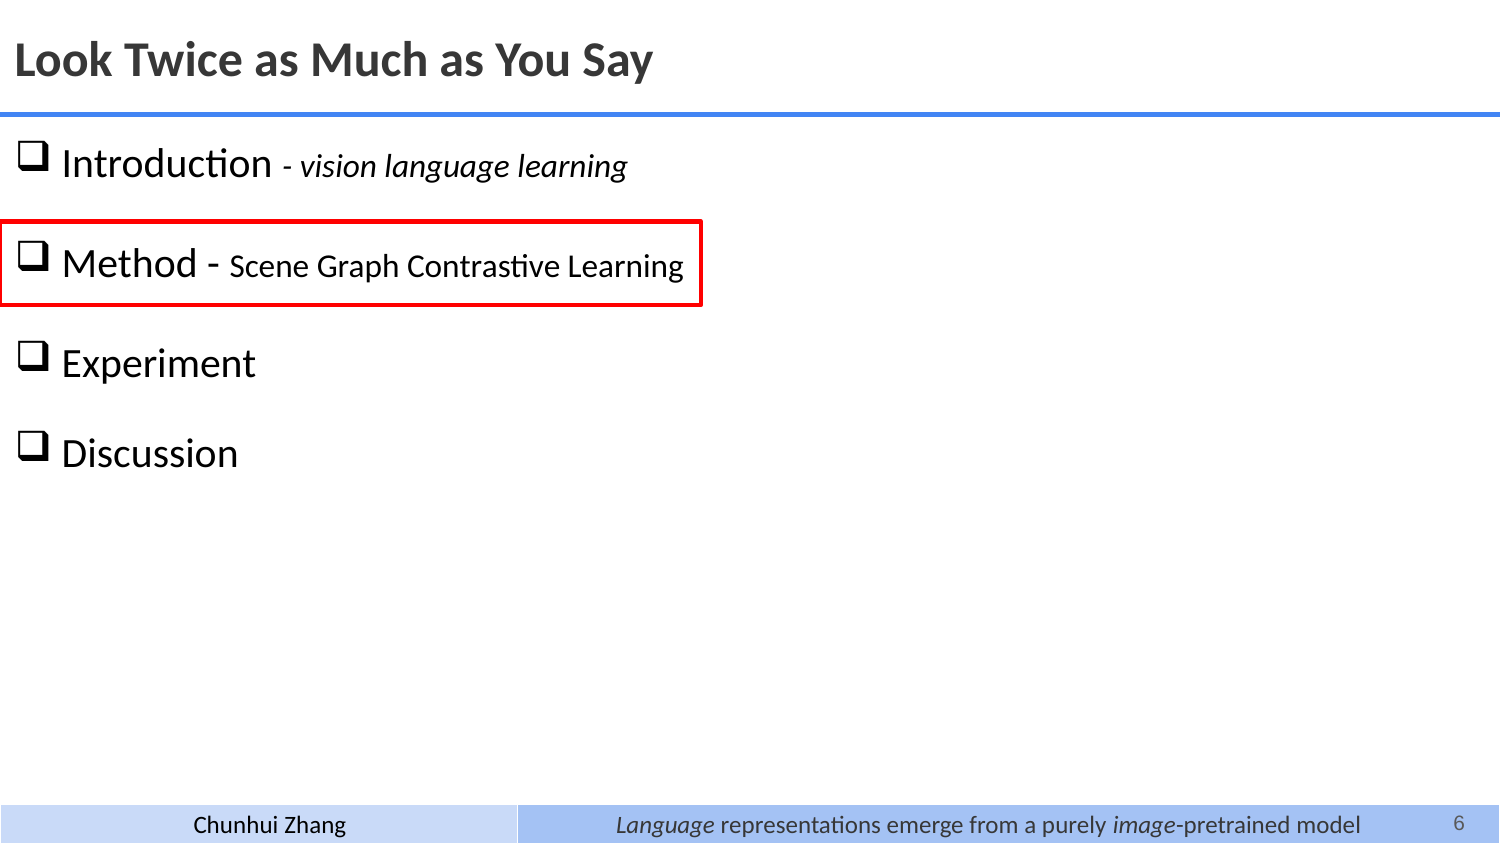

Introduction
# Look Twice as Much as You Say
Introduction - vision language learning

Method - Scene Graph Contrastive Learning

Experiment

Discussion

6
Chunhui Zhang
Language representations emerge from a purely image-pretrained model